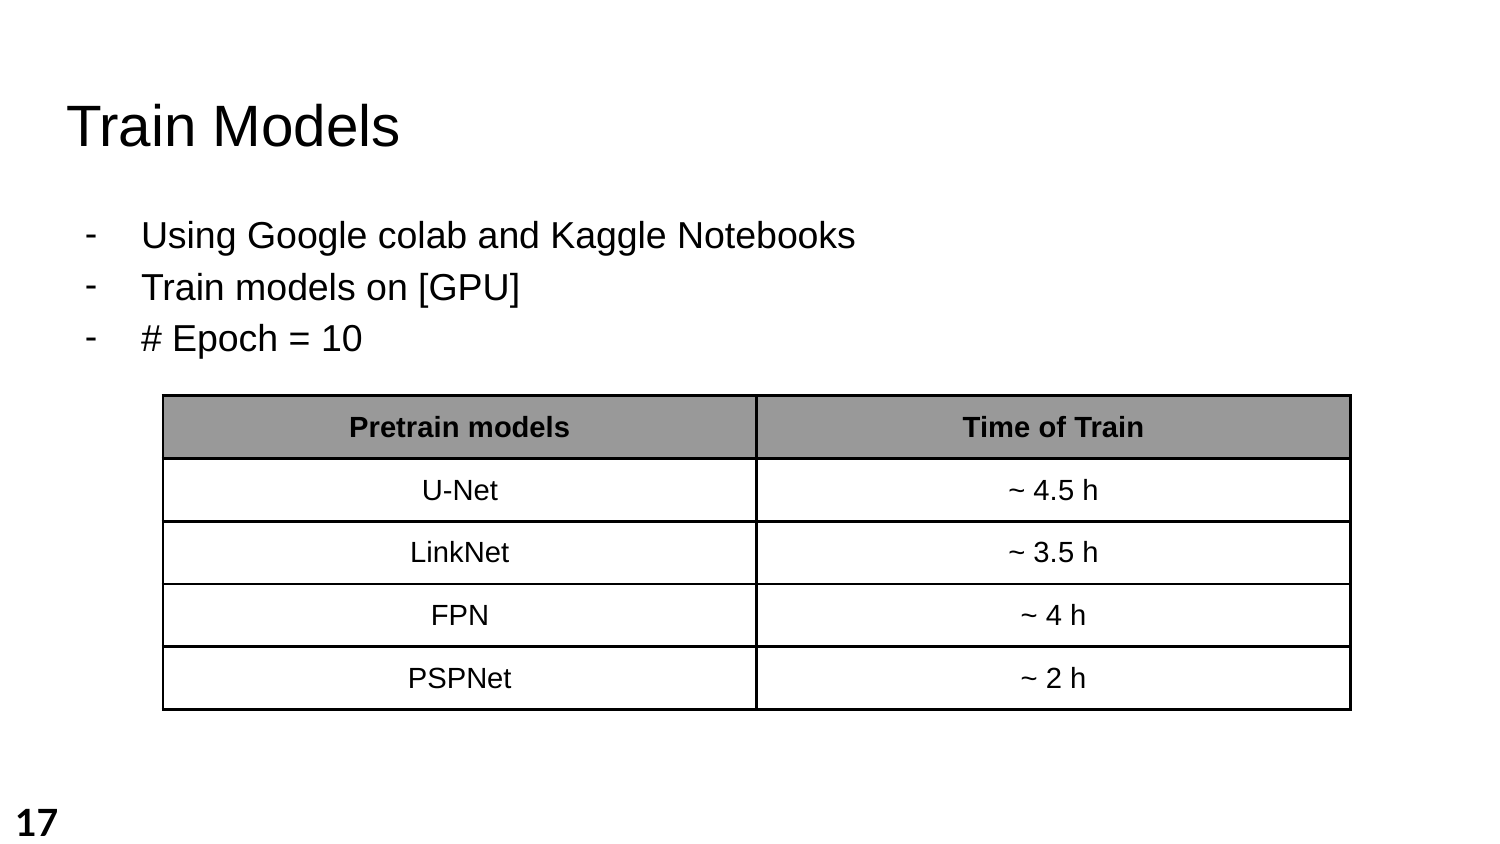

# Train Models
Using Google colab and Kaggle Notebooks
Train models on [GPU]
# Epoch = 10

| Pretrain models | Time of Train |
| --- | --- |
| U-Net | ~ 4.5 h |
| LinkNet | ~ 3.5 h |
| FPN | ~ 4 h |
| PSPNet | ~ 2 h |
17